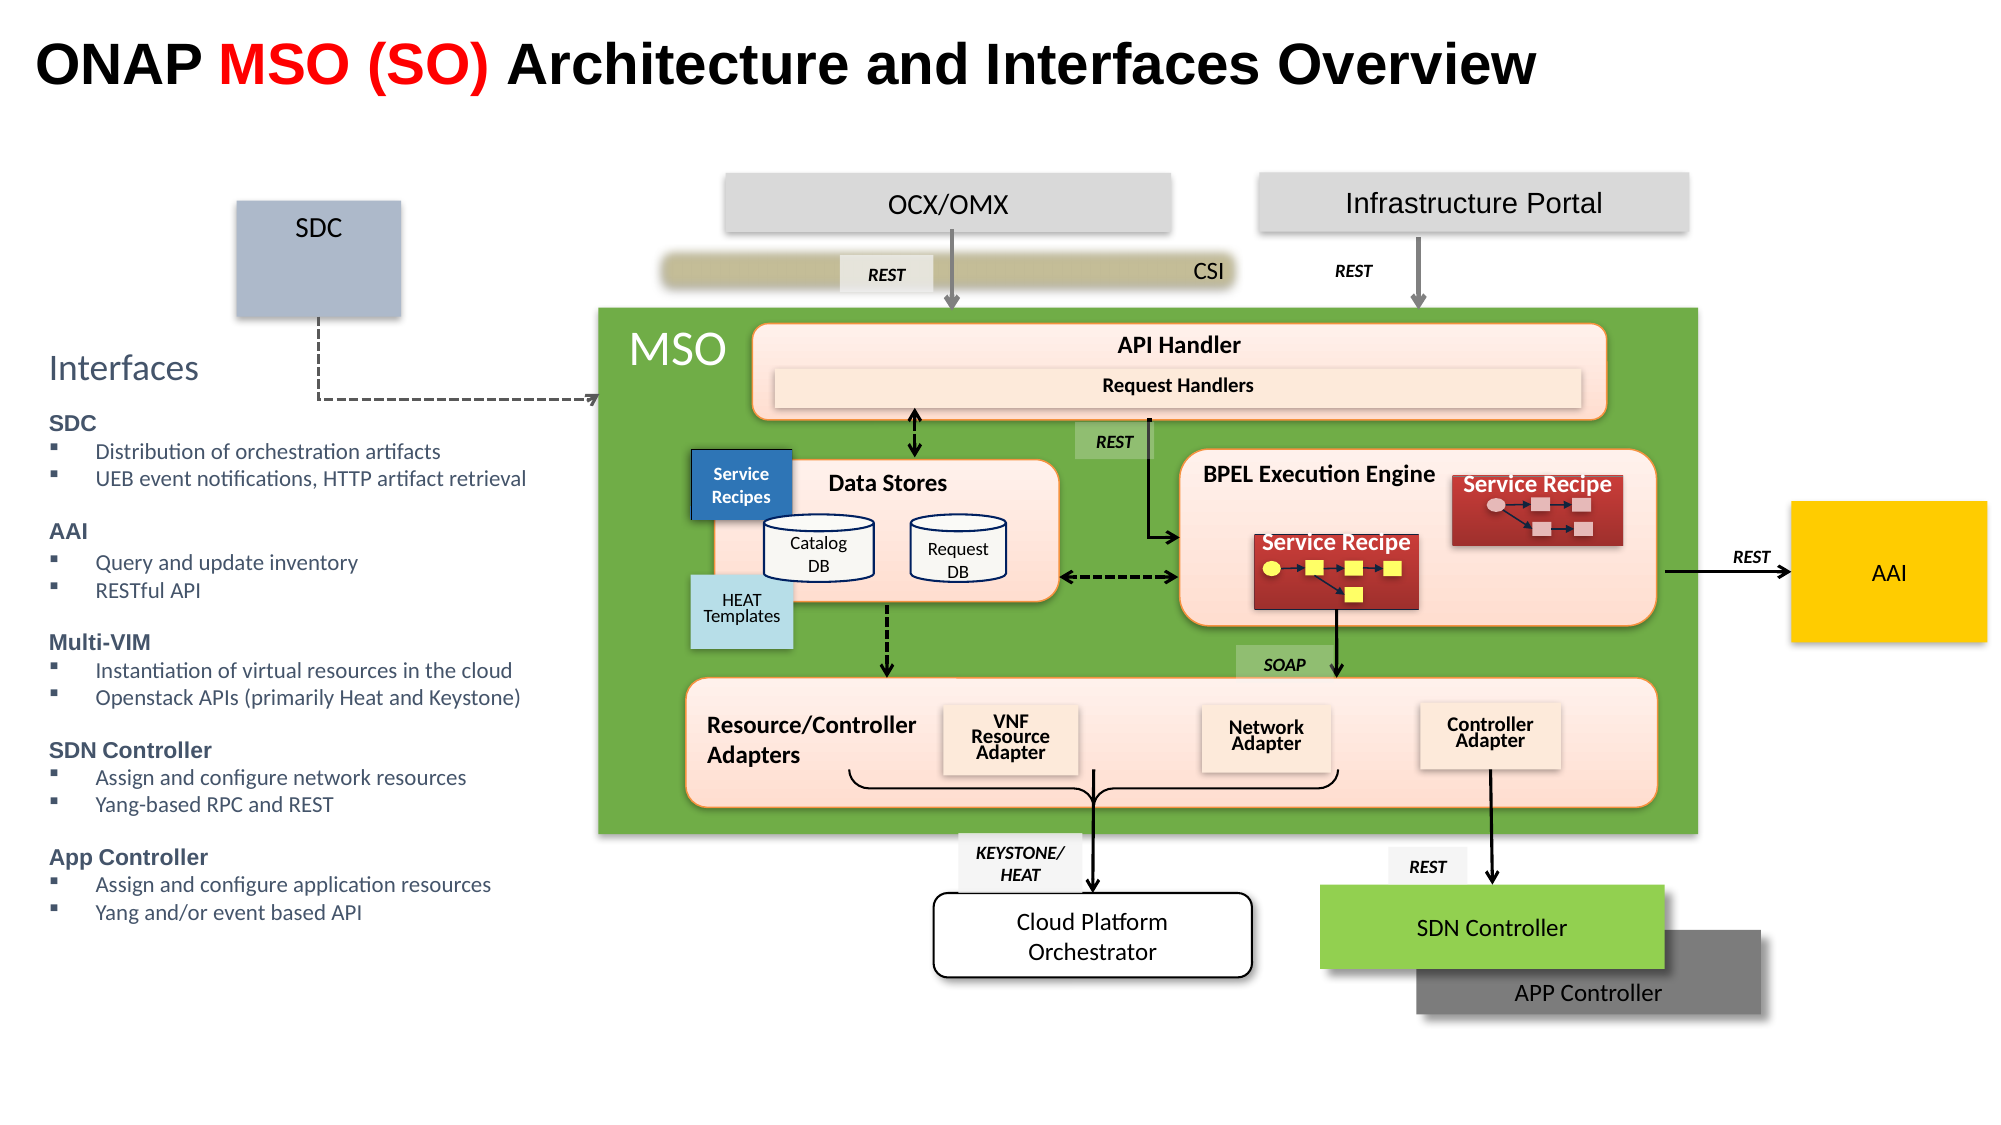

# ONAP MSO (SO) Architecture and Interfaces Overview
Infrastructure Portal
OCX/OMX
SDC
CSI
REST
REST
MSO
API Handler
Interfaces
SDC
Distribution of orchestration artifacts
UEB event notifications, HTTP artifact retrieval
AAI
Query and update inventory
RESTful API
Multi-VIM
Instantiation of virtual resources in the cloud
Openstack APIs (primarily Heat and Keystone)
SDN Controller
Assign and configure network resources
Yang-based RPC and REST
App Controller
Assign and configure application resources
Yang and/or event based API

Request Handlers

REST
Service
Recipes
BPEL Execution Engine
                Data Stores
Service Recipe

AAI
Request DB
Catalog
DB
Service Recipe

REST

HEAT Templates

SOAP
Resource/Controller
Adapters
Controller Adapter
VNF Resource Adapter
Network Adapter
KEYSTONE/ HEAT
REST
SDN Controller
Cloud Platform
Orchestrator
APP Controller